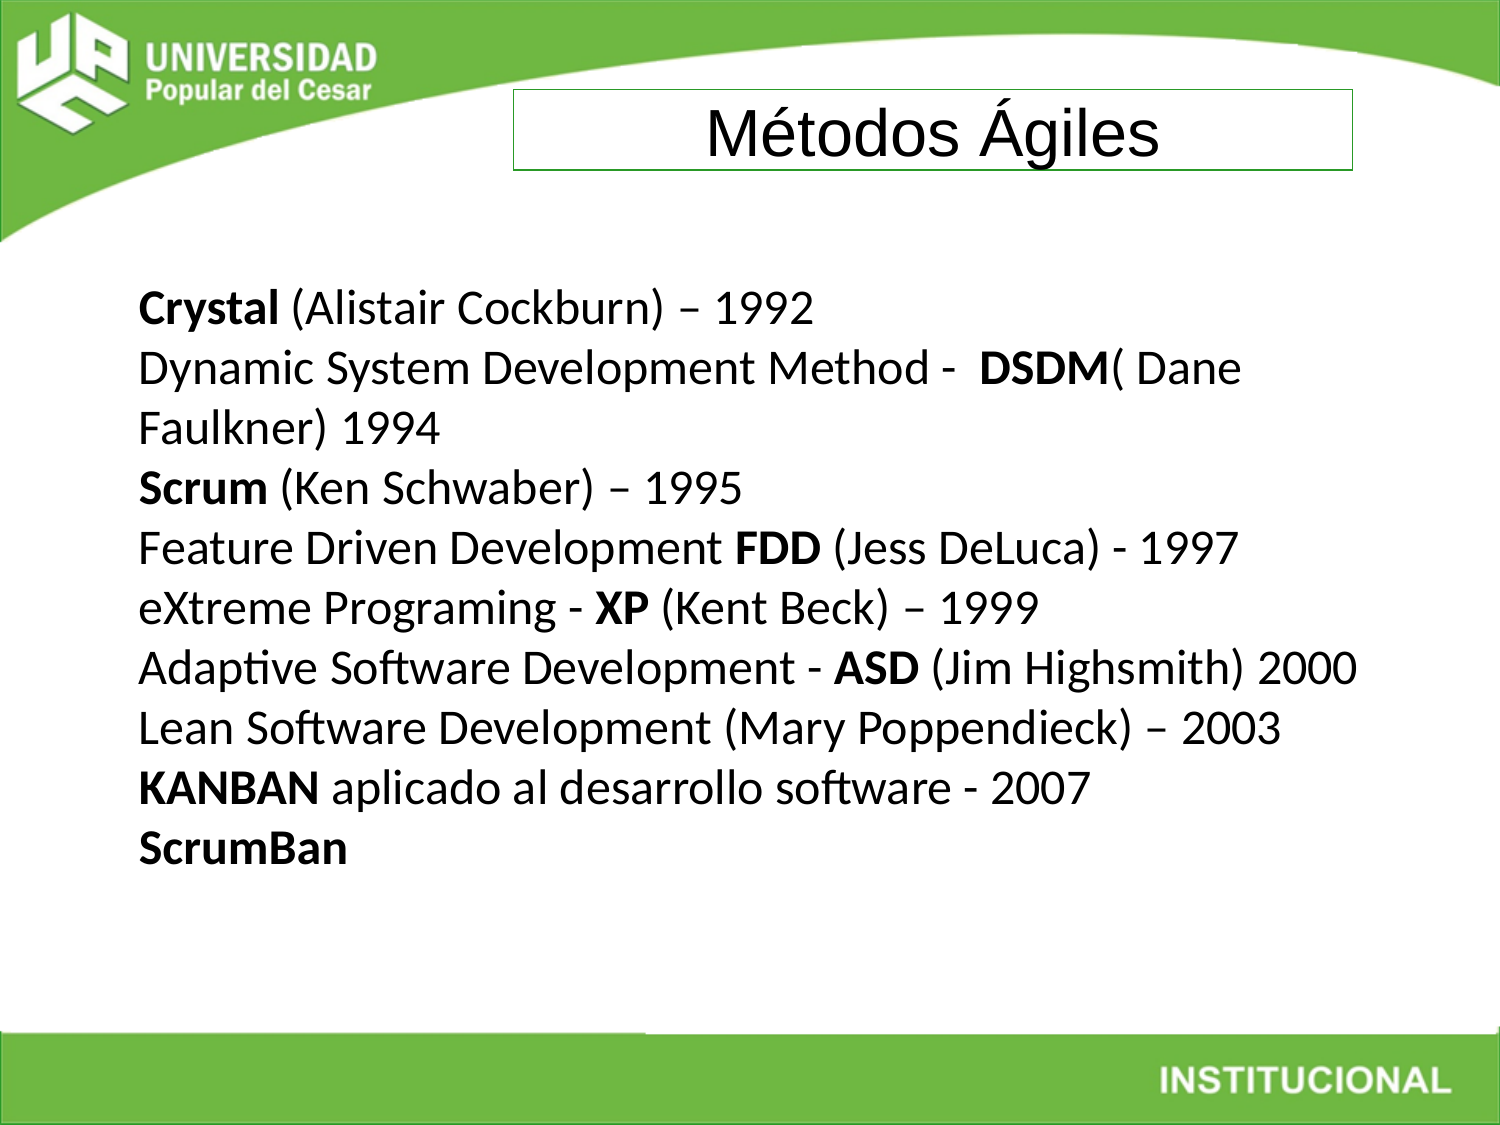

Métodos Ágiles
Crystal (Alistair Cockburn) – 1992
Dynamic System Development Method -  DSDM( Dane Faulkner) 1994
Scrum (Ken Schwaber) – 1995
Feature Driven Development FDD (Jess DeLuca) - 1997
eXtreme Programing - XP (Kent Beck) – 1999
Adaptive Software Development - ASD (Jim Highsmith) 2000
Lean Software Development (Mary Poppendieck) – 2003
KANBAN aplicado al desarrollo software - 2007
ScrumBan